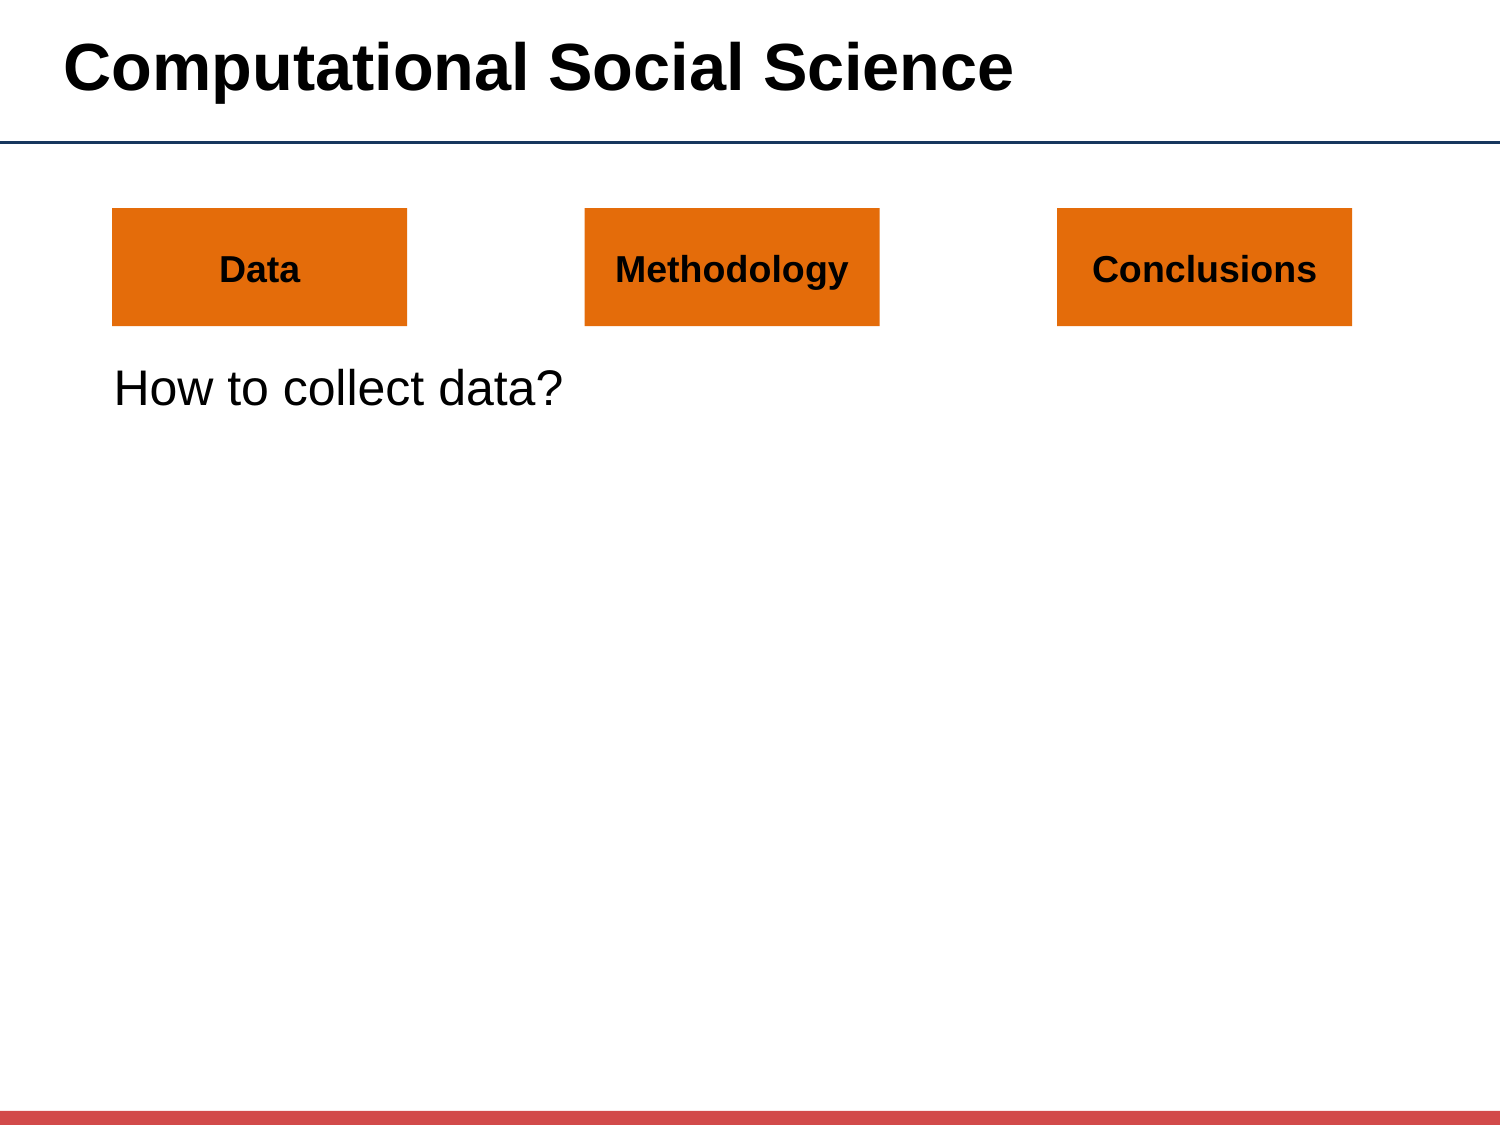

# Computational Social Science
Data
Methodology
Conclusions
How to collect data?

8